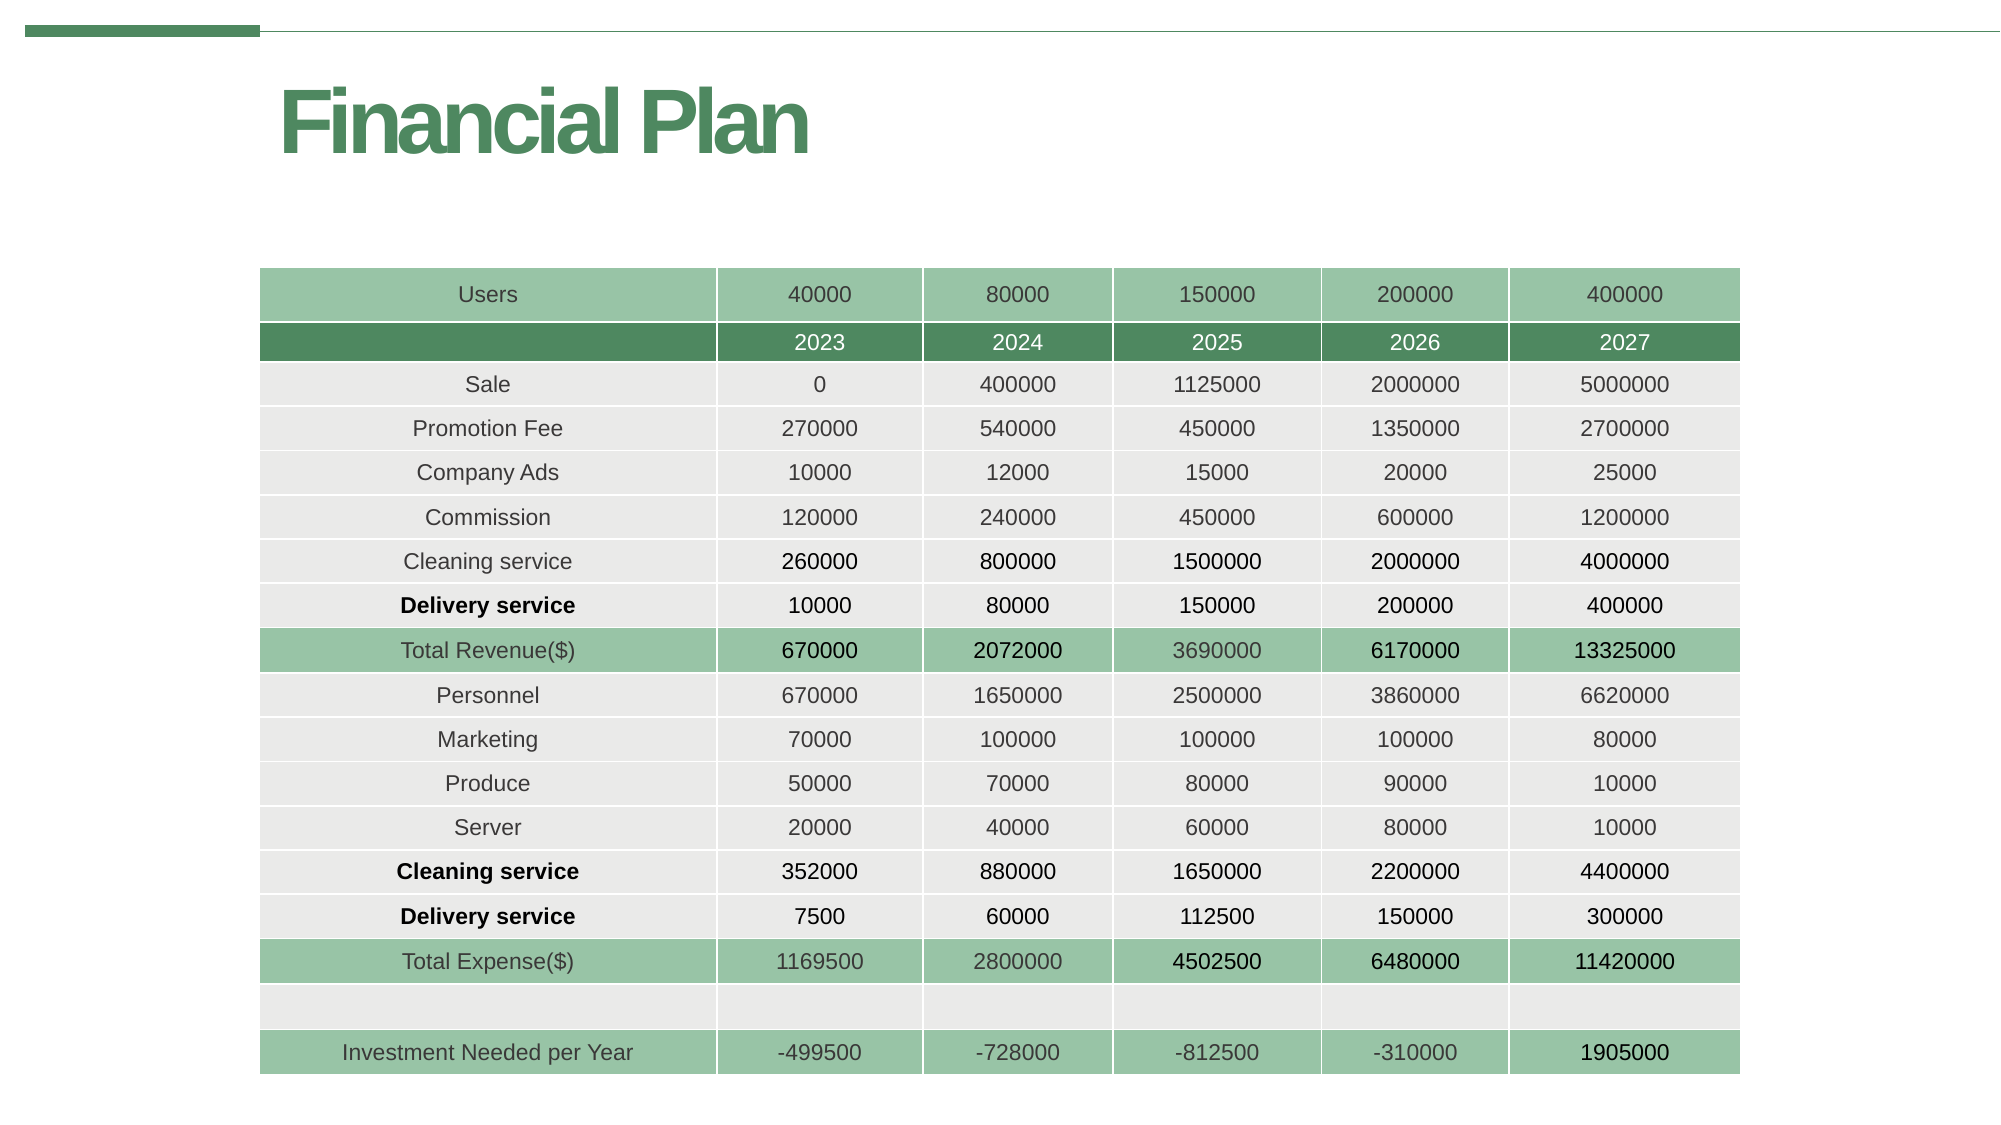

Financial Plan
| Users | 40000 | 80000 | 150000 | 200000 | 400000 |
| --- | --- | --- | --- | --- | --- |
|  | 2023 | 2024 | 2025 | 2026 | 2027 |
| Sale | 0 | 400000 | 1125000 | 2000000 | 5000000 |
| Promotion Fee | 270000 | 540000 | 450000 | 1350000 | 2700000 |
| Company Ads | 10000 | 12000 | 15000 | 20000 | 25000 |
| Commission | 120000 | 240000 | 450000 | 600000 | 1200000 |
| Cleaning service | 260000 | 800000 | 1500000 | 2000000 | 4000000 |
| Delivery service | 10000 | 80000 | 150000 | 200000 | 400000 |
| Total Revenue($) | 670000 | 2072000 | 3690000 | 6170000 | 13325000 |
| Personnel | 670000 | 1650000 | 2500000 | 3860000 | 6620000 |
| Marketing | 70000 | 100000 | 100000 | 100000 | 80000 |
| Produce | 50000 | 70000 | 80000 | 90000 | 10000 |
| Server | 20000 | 40000 | 60000 | 80000 | 10000 |
| Cleaning service | 352000 | 880000 | 1650000 | 2200000 | 4400000 |
| Delivery service | 7500 | 60000 | 112500 | 150000 | 300000 |
| Total Expense($) | 1169500 | 2800000 | 4502500 | 6480000 | 11420000 |
|  |  |  |  |  |  |
| Investment Needed per Year | -499500 | -728000 | -812500 | -310000 | 1905000 |